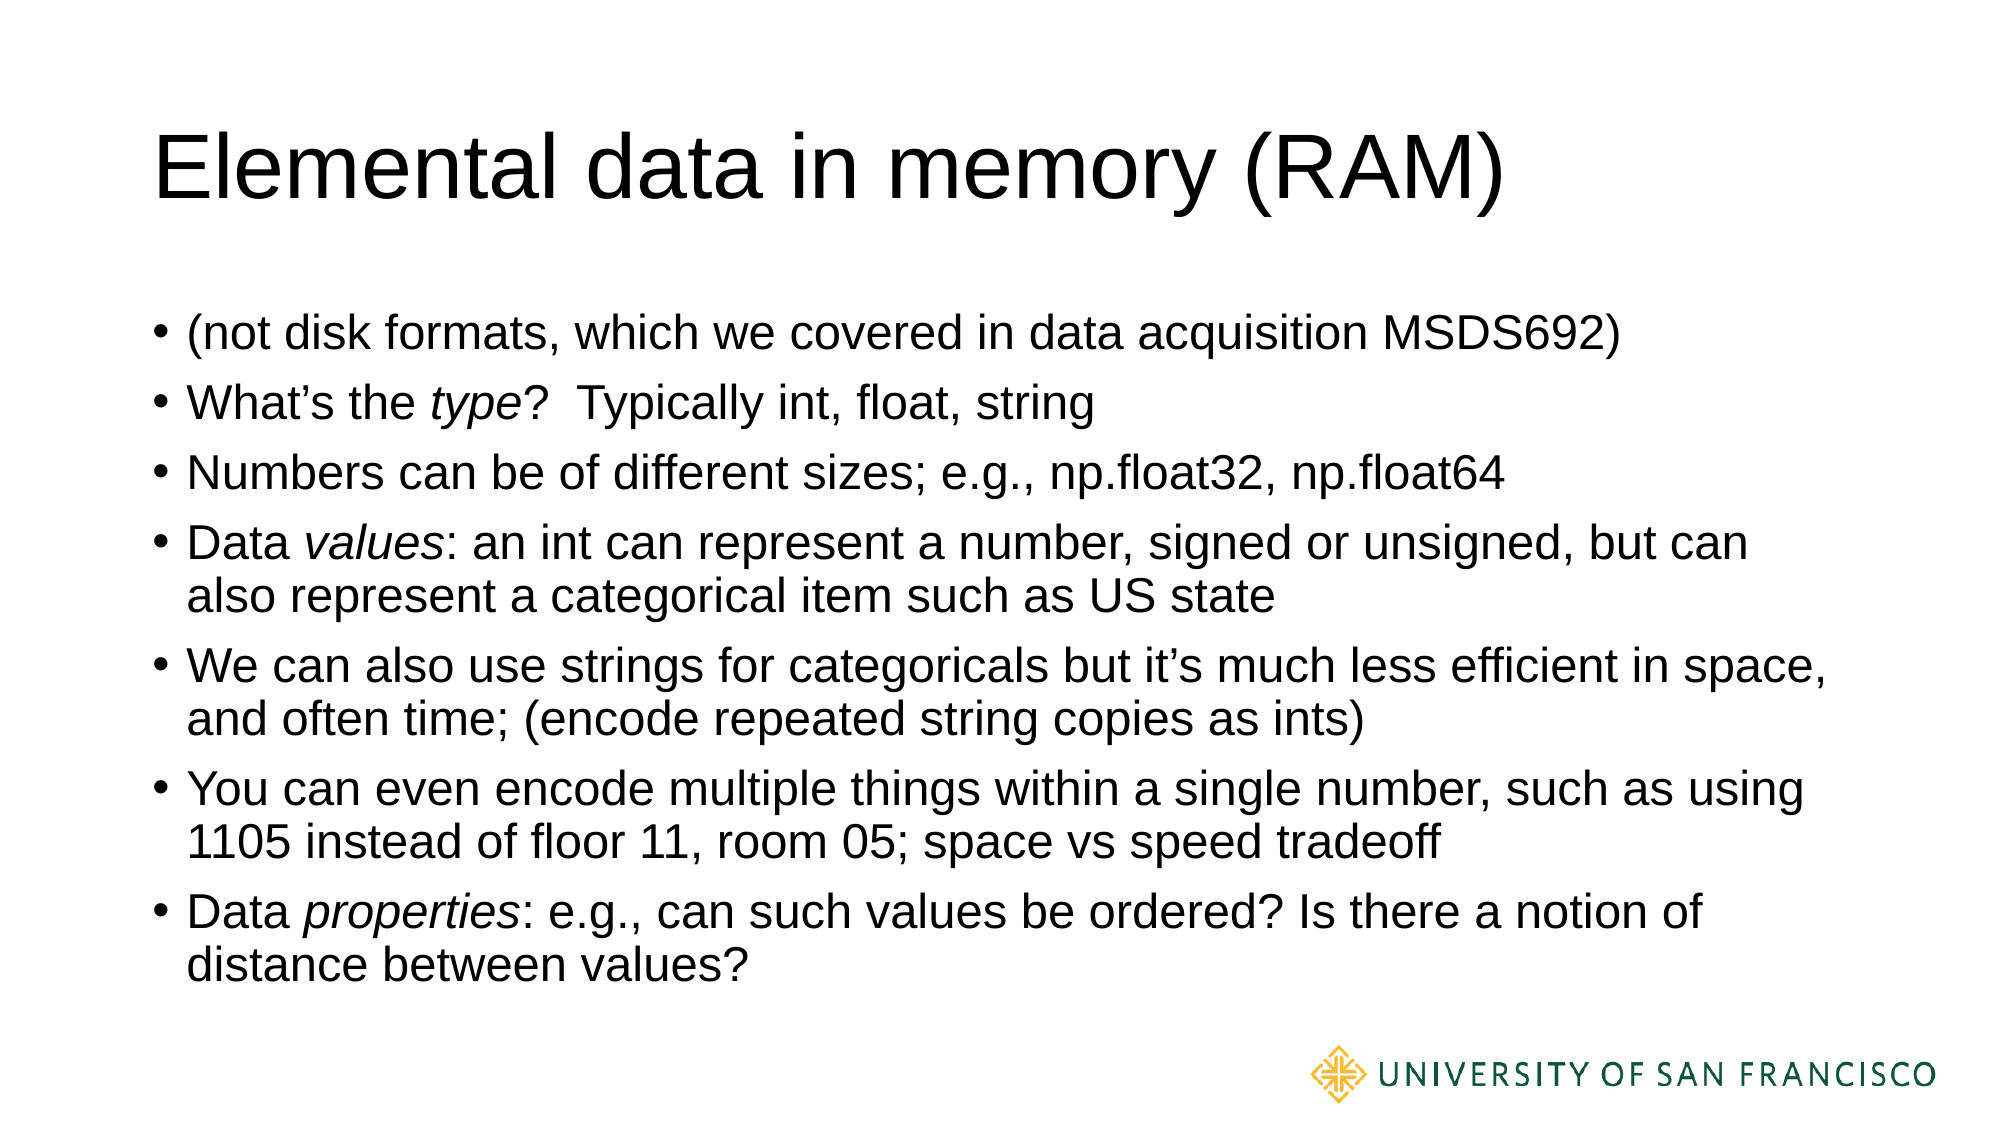

# Elemental data in memory (RAM)
(not disk formats, which we covered in data acquisition MSDS692)
What’s the type?  Typically int, float, string
Numbers can be of different sizes; e.g., np.float32, np.float64
Data values: an int can represent a number, signed or unsigned, but can also represent a categorical item such as US state
We can also use strings for categoricals but it’s much less efficient in space, and often time; (encode repeated string copies as ints)
You can even encode multiple things within a single number, such as using 1105 instead of floor 11, room 05; space vs speed tradeoff
Data properties: e.g., can such values be ordered? Is there a notion of distance between values?